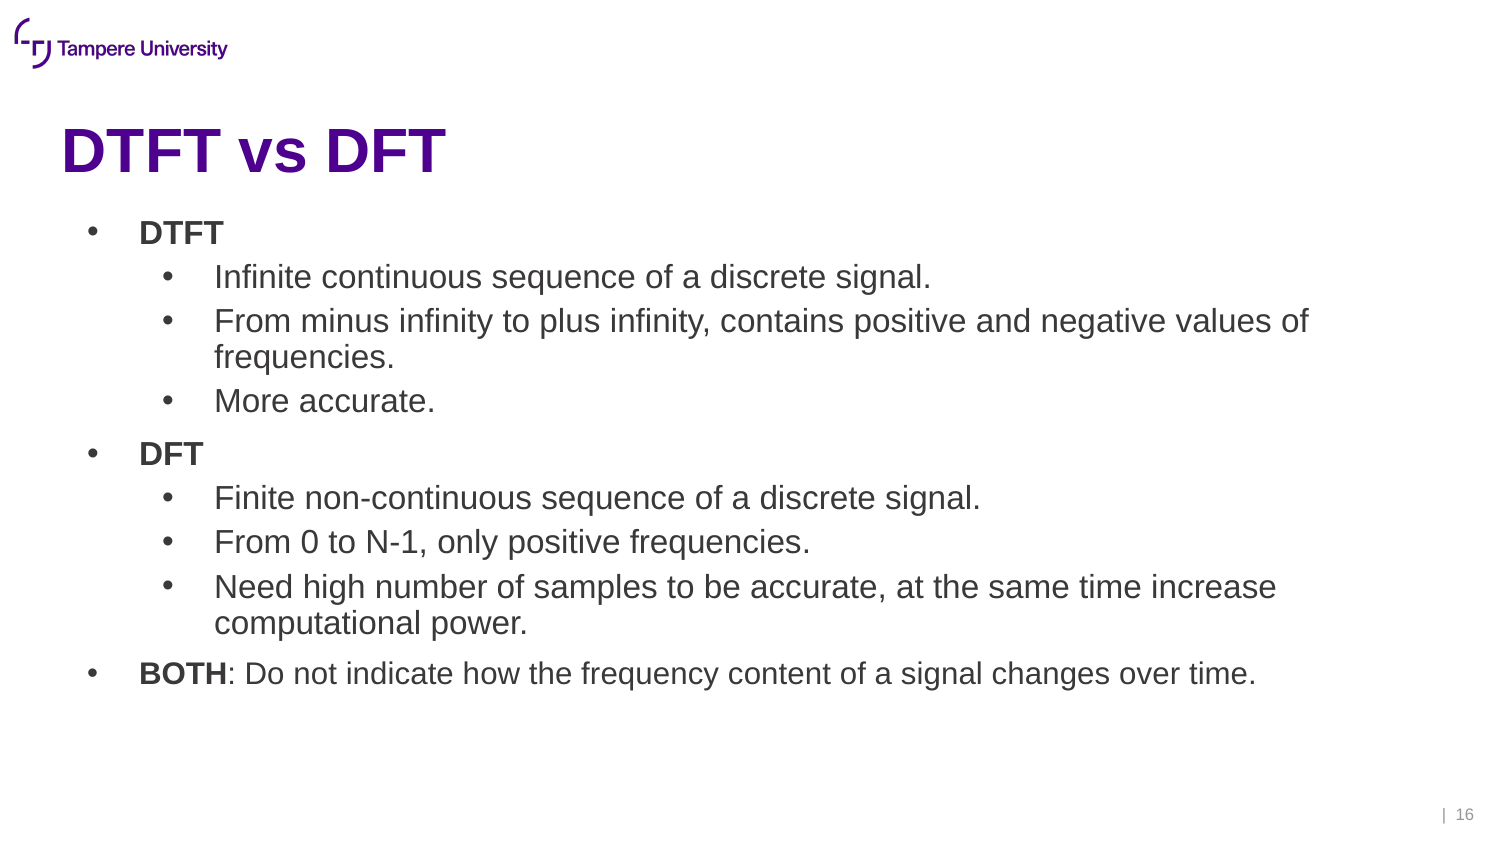

# DTFT vs DFT
DTFT
Infinite continuous sequence of a discrete signal.
From minus infinity to plus infinity, contains positive and negative values of frequencies.
More accurate.
DFT
Finite non-continuous sequence of a discrete signal.
From 0 to N-1, only positive frequencies.
Need high number of samples to be accurate, at the same time increase computational power.
BOTH: Do not indicate how the frequency content of a signal changes over time.
|  16